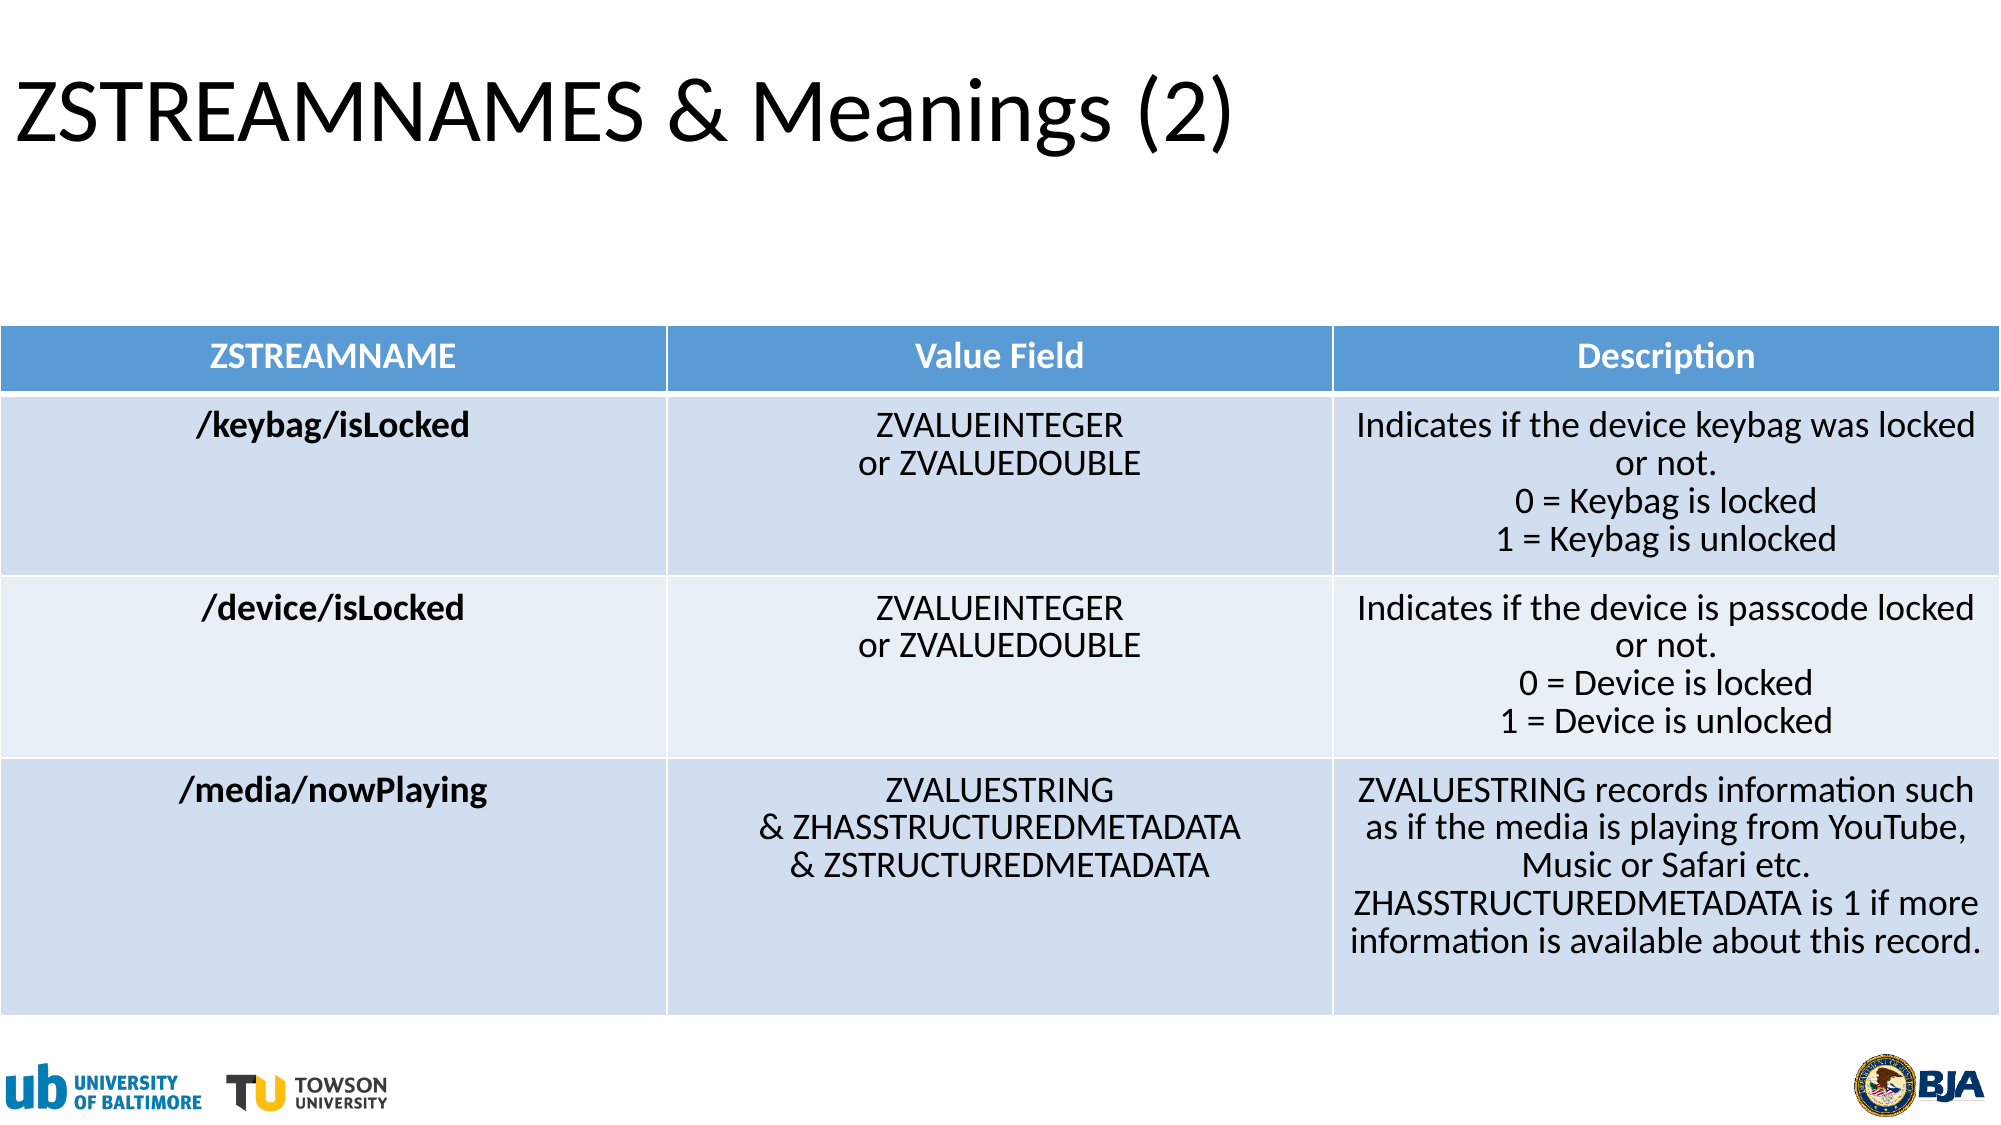

# ZSTREAMNAMES & Meanings (2)
| ZSTREAMNAME | Value Field | Description |
| --- | --- | --- |
| /keybag/isLocked | ZVALUEINTEGER or ZVALUEDOUBLE | Indicates if the device keybag was locked or not. 0 = Keybag is locked 1 = Keybag is unlocked |
| /device/isLocked | ZVALUEINTEGER or ZVALUEDOUBLE | Indicates if the device is passcode locked or not. 0 = Device is locked 1 = Device is unlocked |
| /media/nowPlaying | ZVALUESTRING & ZHASSTRUCTUREDMETADATA & ZSTRUCTUREDMETADATA | ZVALUESTRING records information such as if the media is playing from YouTube, Music or Safari etc. ZHASSTRUCTUREDMETADATA is 1 if more information is available about this record. |